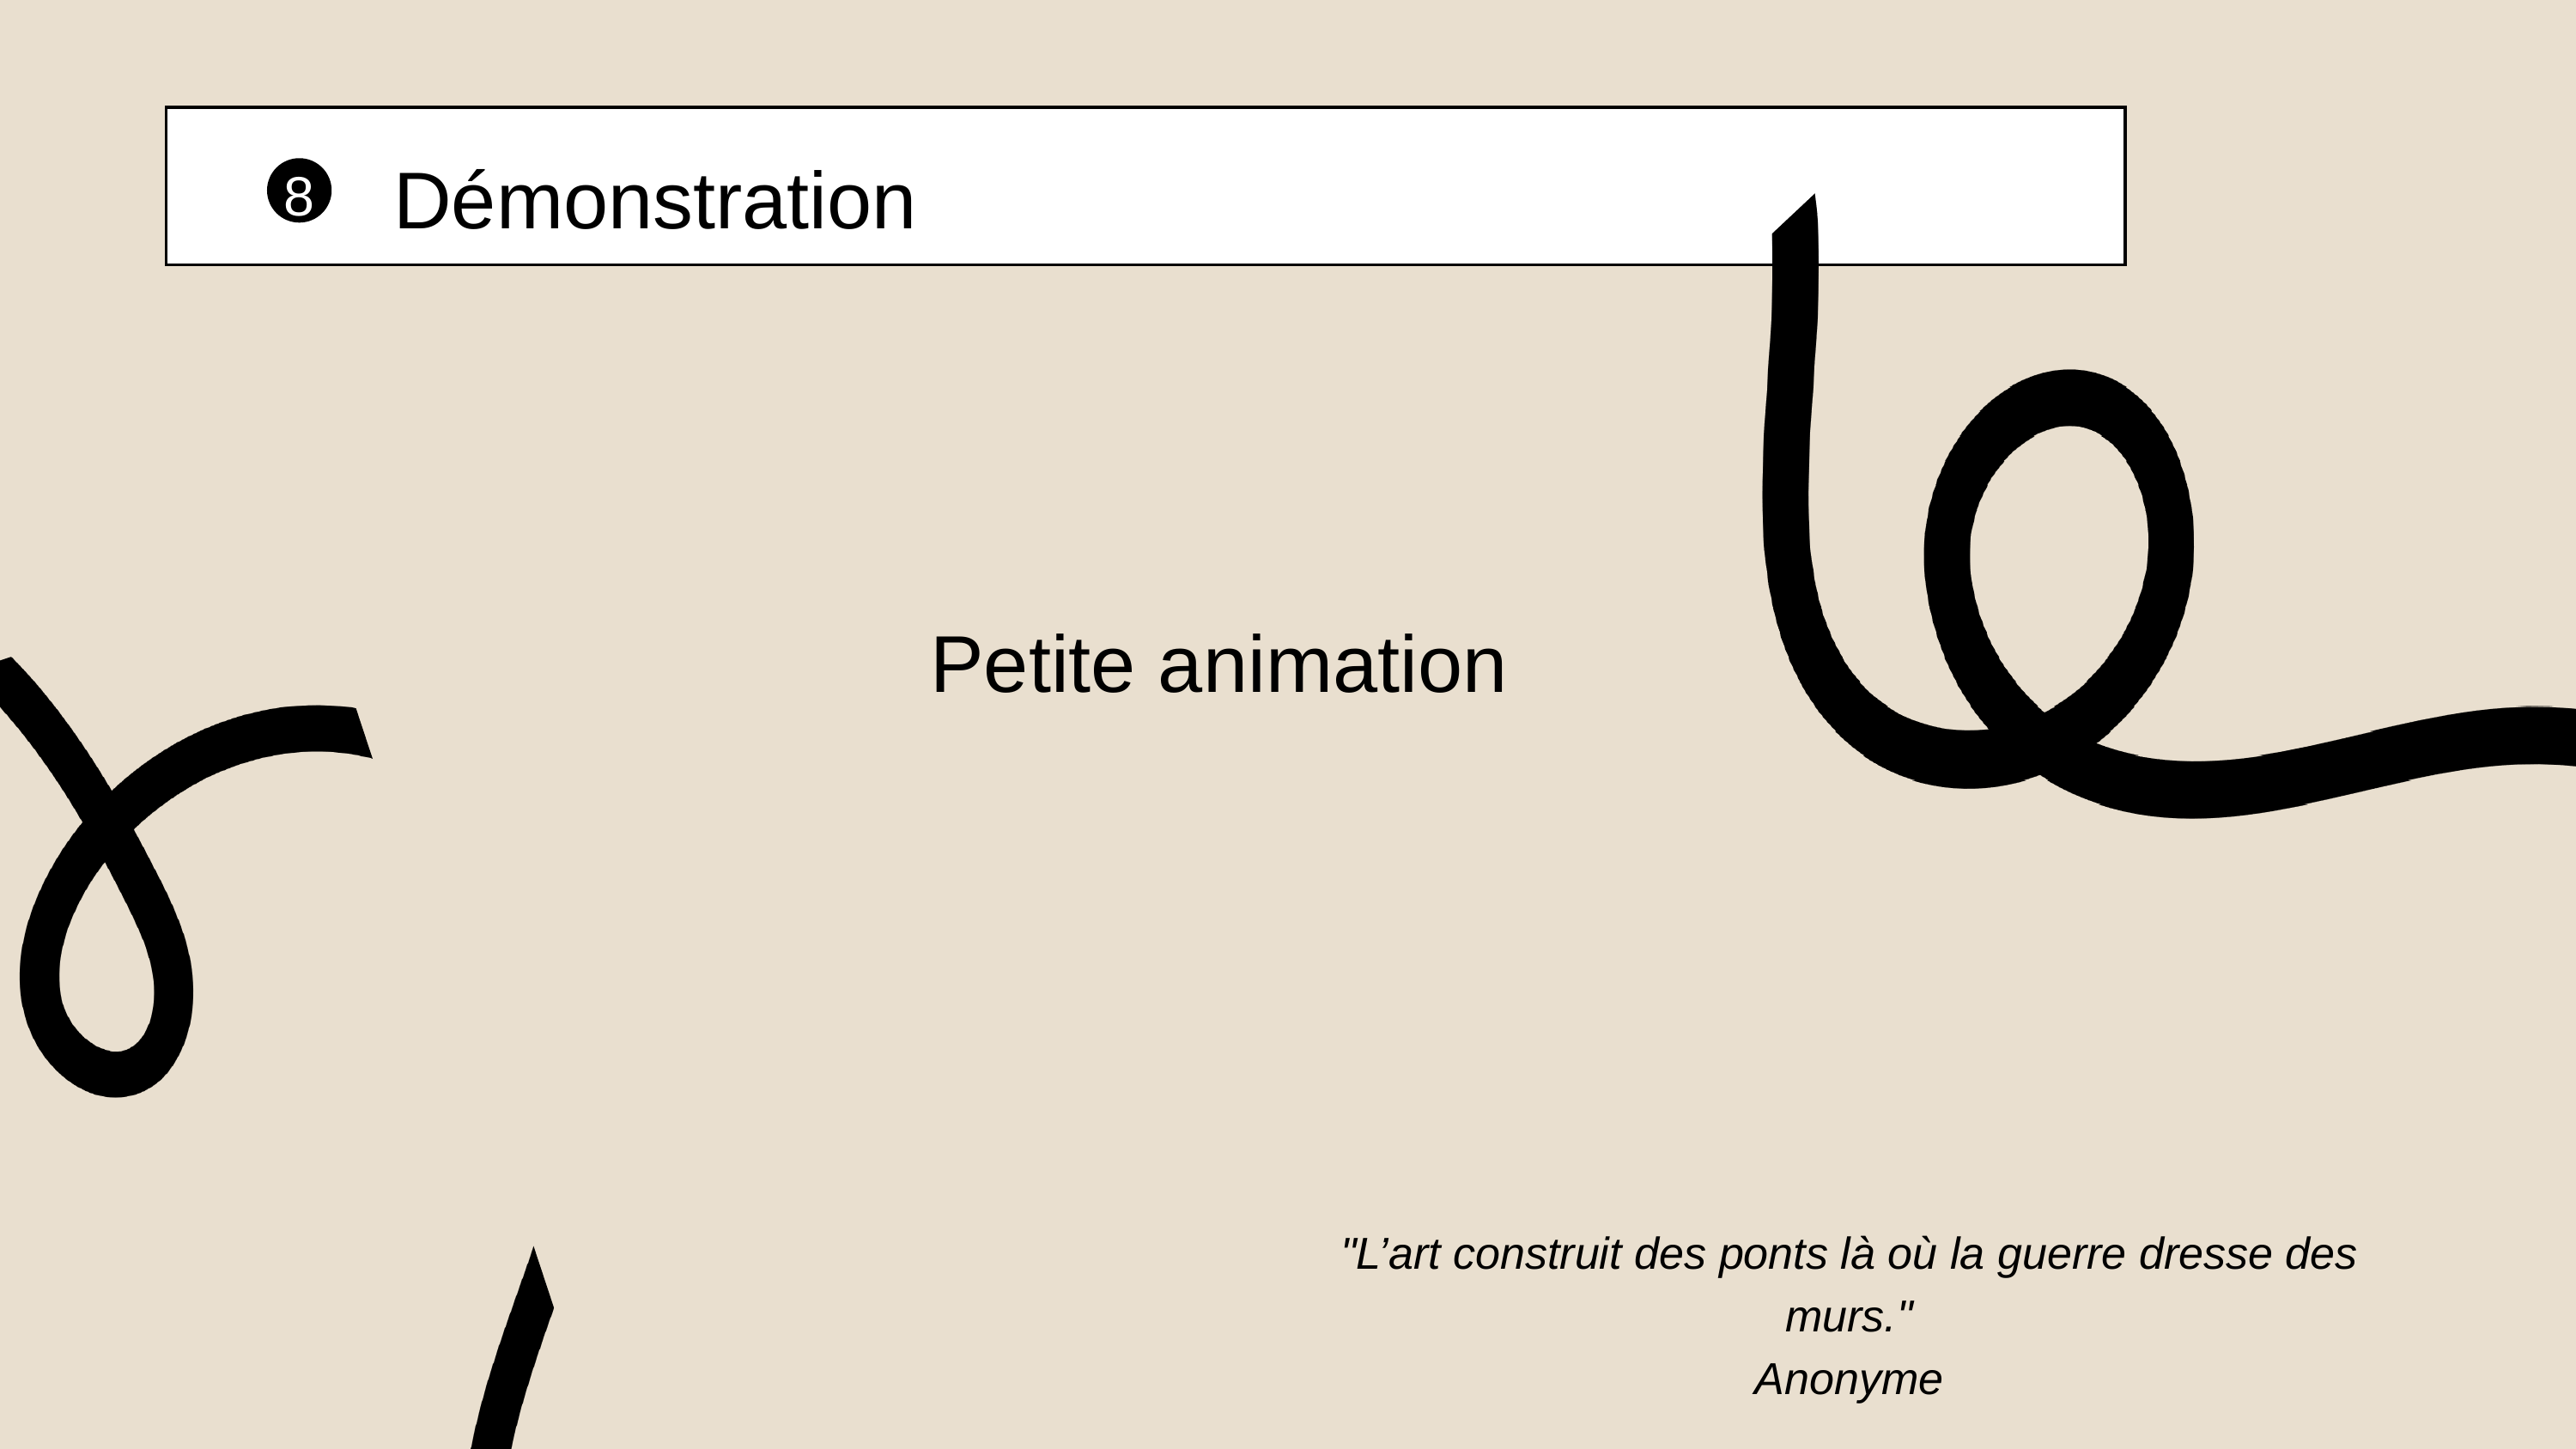

Démonstration

8

Petite animation

"L’art construit des ponts là où la guerre dresse des murs."
Anonyme